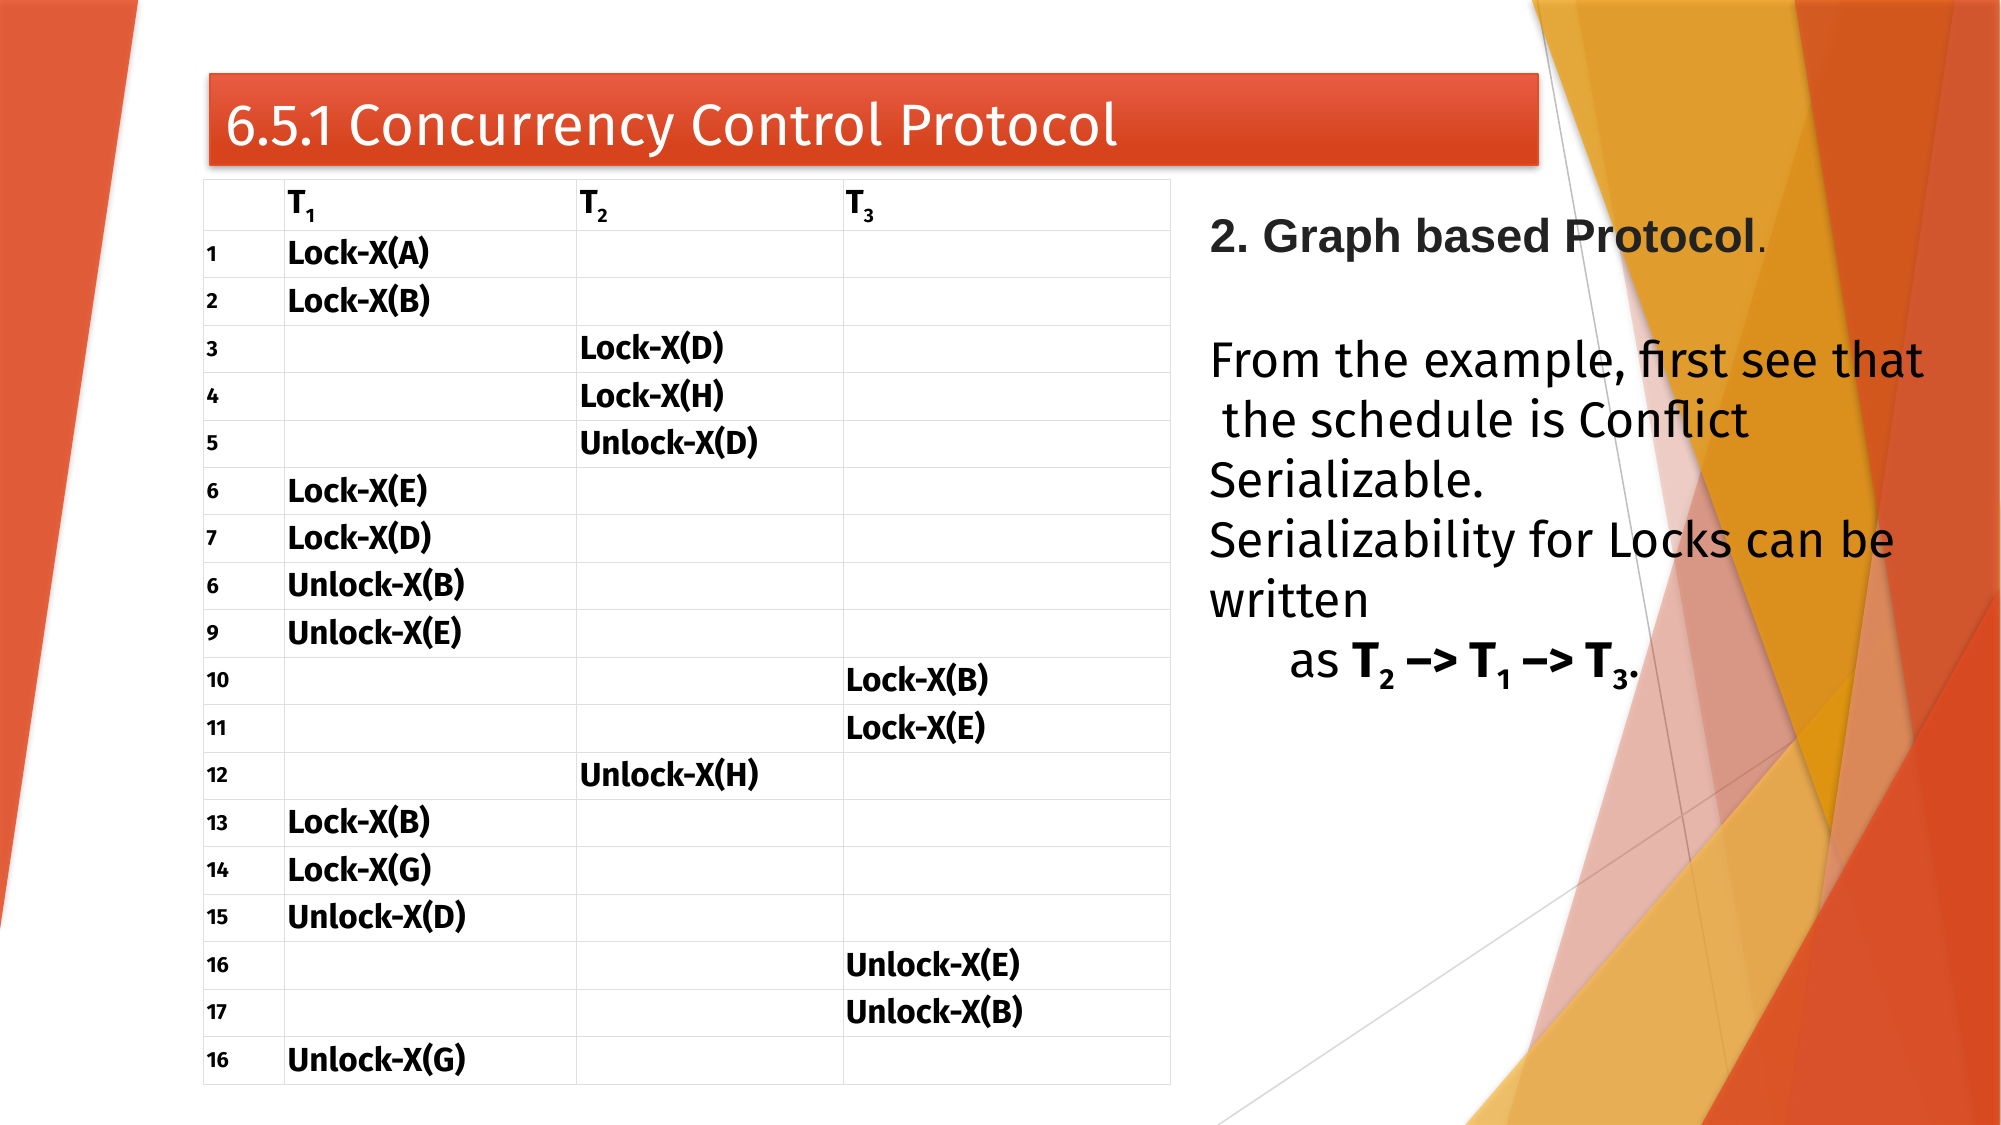

# 6.5.1 Concurrency Control Protocol
|  | T1 | T2 | T3 |
| --- | --- | --- | --- |
| 1 | Lock-X(A) |  |  |
| 2 | Lock-X(B) |  |  |
| 3 |  | Lock-X(D) |  |
| 4 |  | Lock-X(H) |  |
| 5 |  | Unlock-X(D) |  |
| 6 | Lock-X(E) |  |  |
| 7 | Lock-X(D) |  |  |
| 6 | Unlock-X(B) |  |  |
| 9 | Unlock-X(E) |  |  |
| 10 |  |  | Lock-X(B) |
| 11 |  |  | Lock-X(E) |
| 12 |  | Unlock-X(H) |  |
| 13 | Lock-X(B) |  |  |
| 14 | Lock-X(G) |  |  |
| 15 | Unlock-X(D) |  |  |
| 16 |  |  | Unlock-X(E) |
| 17 |  |  | Unlock-X(B) |
| 16 | Unlock-X(G) |  |  |
2. Graph based Protocol.
From the example, first see that  the schedule is Conflict Serializable.
Serializability for Locks can be written
      as T2 –> T1 –> T3.